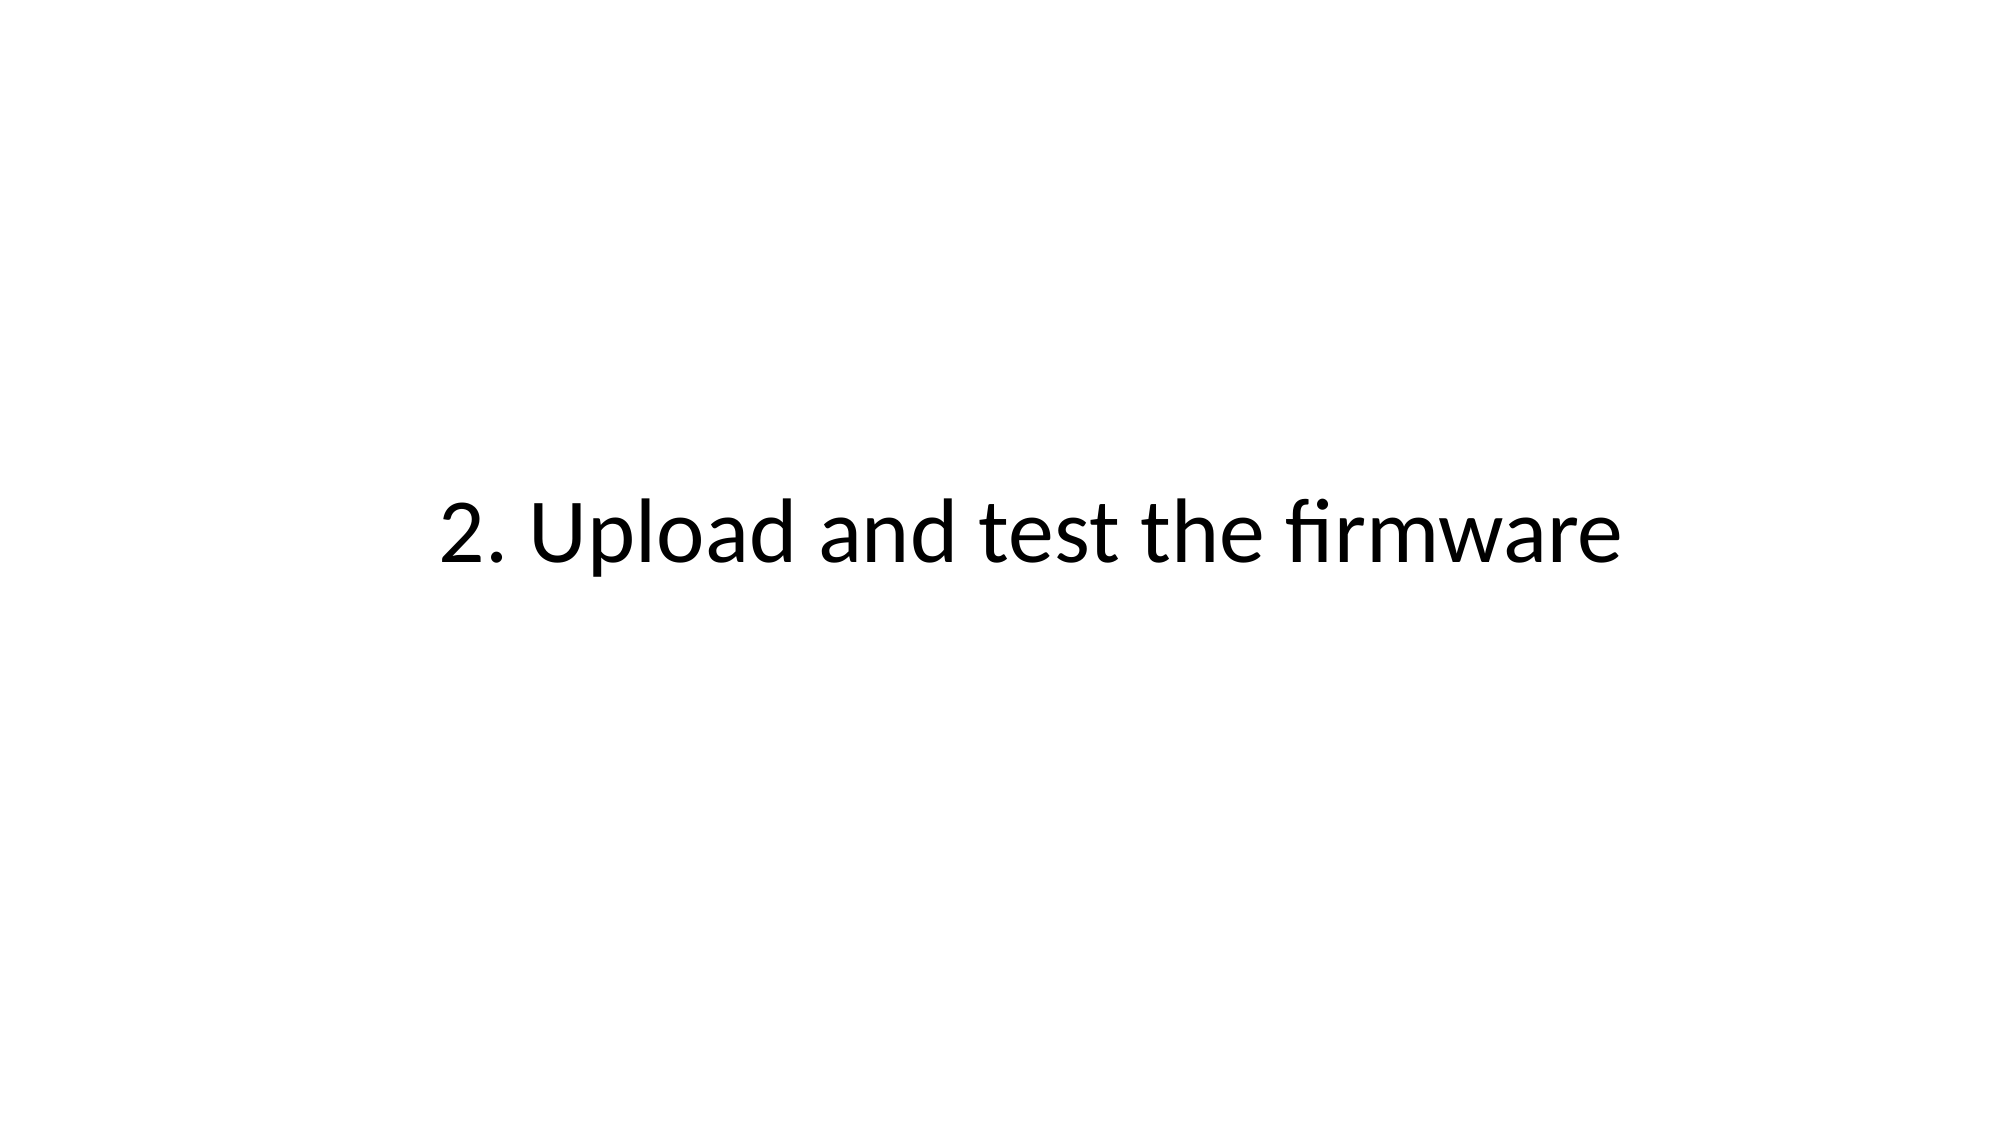

# 2. Upload and test the firmware